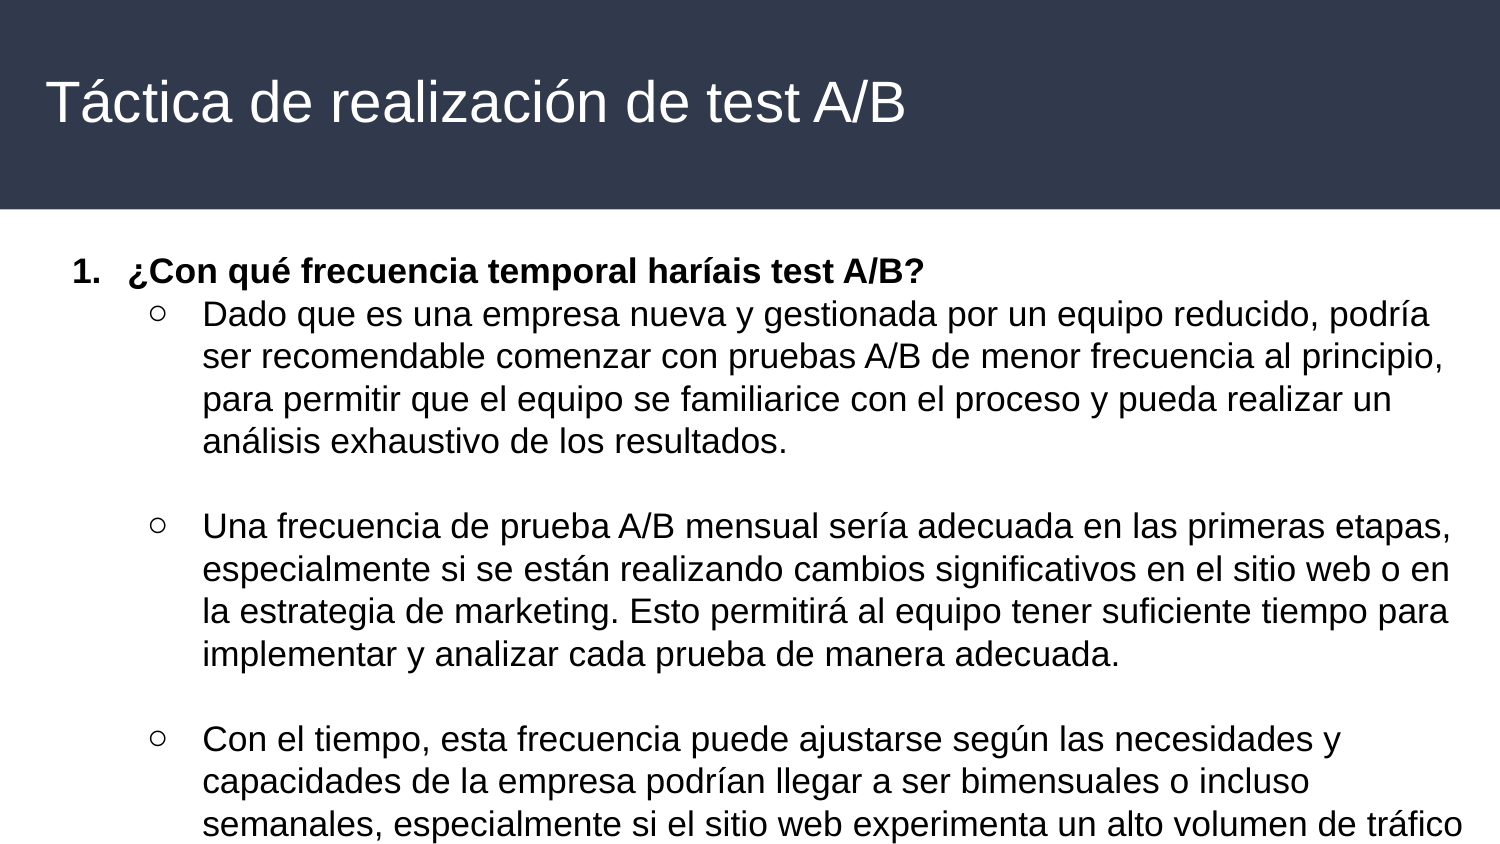

# Táctica de realización de test A/B

¿Con qué frecuencia temporal haríais test A/B?
Dado que es una empresa nueva y gestionada por un equipo reducido, podría ser recomendable comenzar con pruebas A/B de menor frecuencia al principio, para permitir que el equipo se familiarice con el proceso y pueda realizar un análisis exhaustivo de los resultados.

Una frecuencia de prueba A/B mensual sería adecuada en las primeras etapas, especialmente si se están realizando cambios significativos en el sitio web o en la estrategia de marketing. Esto permitirá al equipo tener suficiente tiempo para implementar y analizar cada prueba de manera adecuada.

Con el tiempo, esta frecuencia puede ajustarse según las necesidades y capacidades de la empresa podrían llegar a ser bimensuales o incluso semanales, especialmente si el sitio web experimenta un alto volumen de tráfico y se están realizando cambios frecuentes.